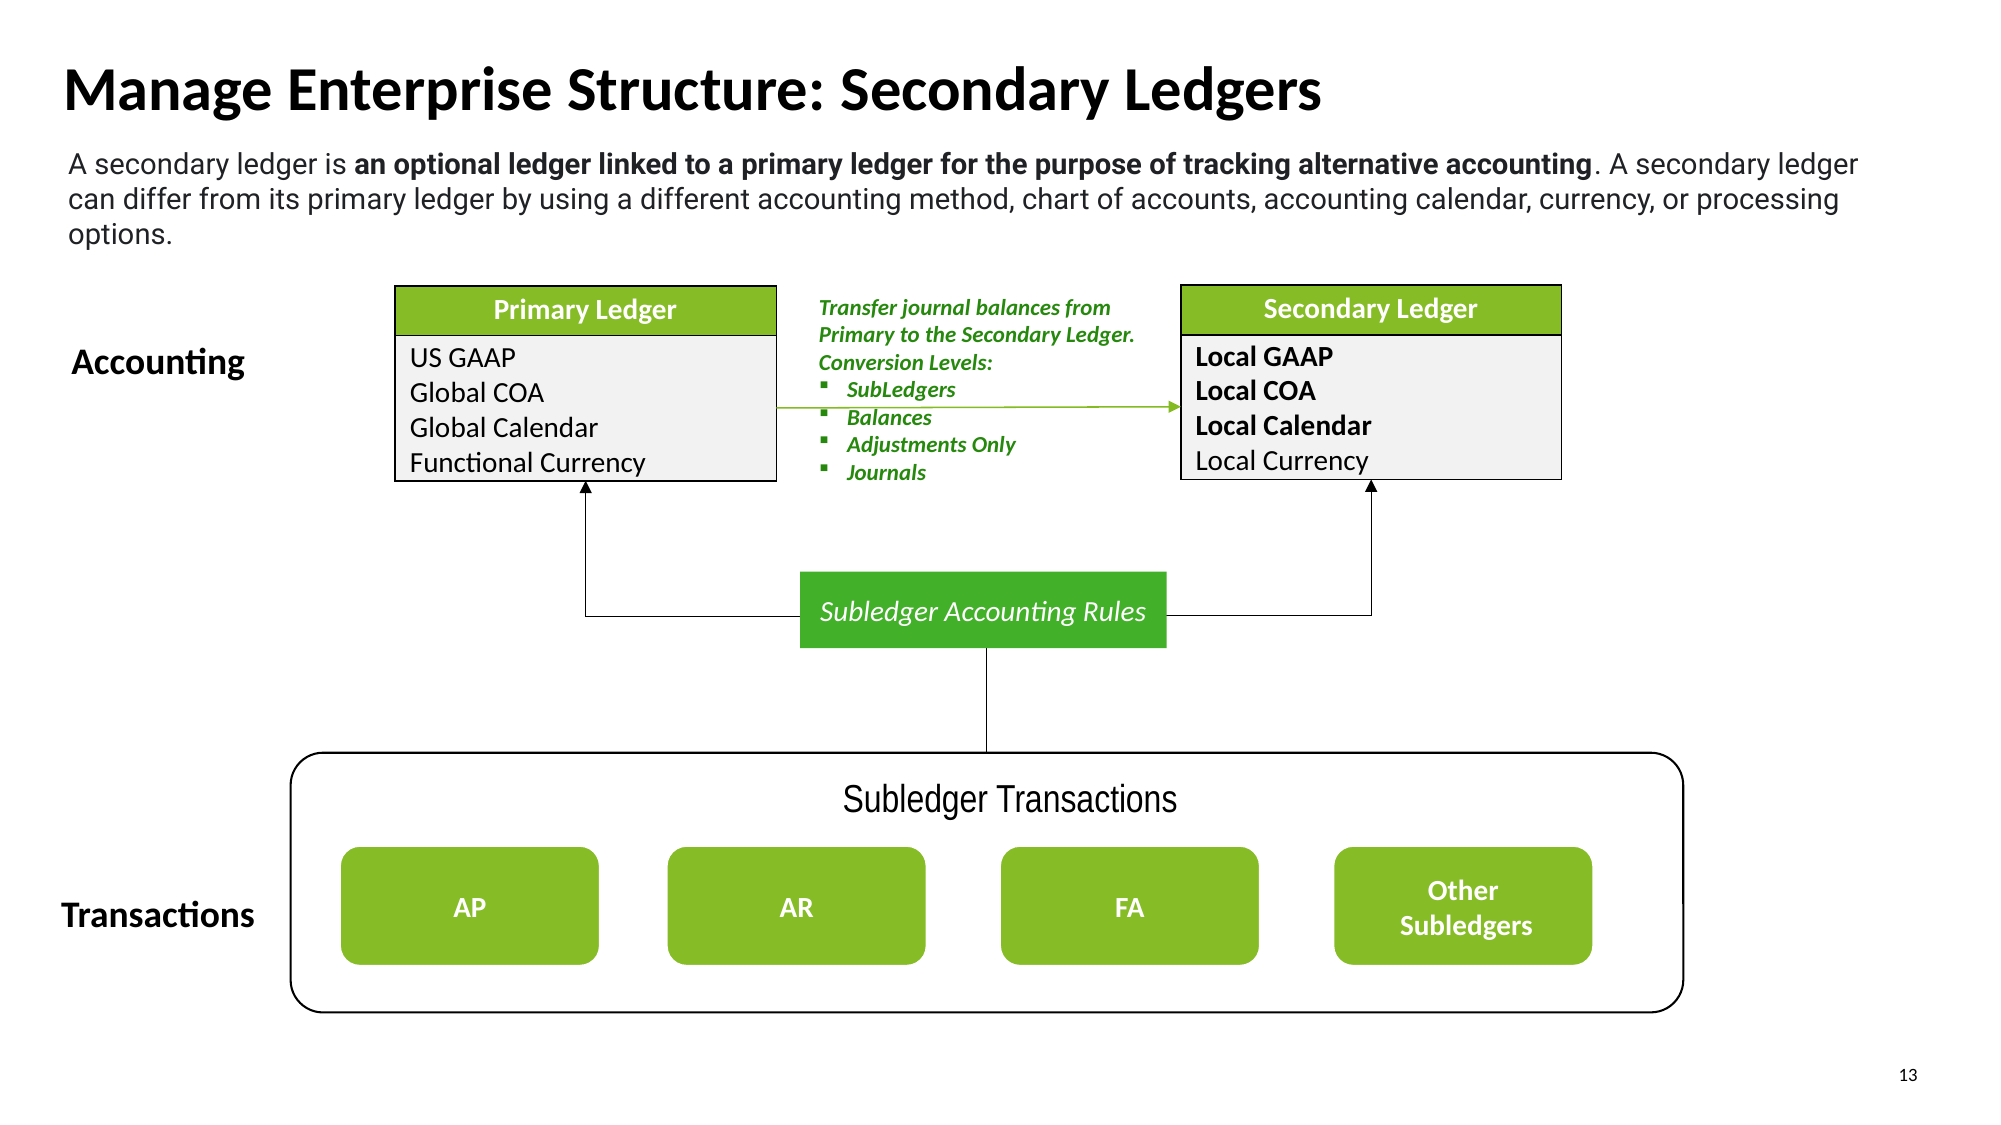

Manage Enterprise Structure: Secondary Ledgers
A secondary ledger is an optional ledger linked to a primary ledger for the purpose of tracking alternative accounting. A secondary ledger can differ from its primary ledger by using a different accounting method, chart of accounts, accounting calendar, currency, or processing options.
Transfer journal balances from Primary to the Secondary Ledger.
Conversion Levels:
SubLedgers
Balances
Adjustments Only
Journals
Secondary Ledger
Primary Ledger
Accounting
Local GAAP
Local COA
Local Calendar
Local Currency
US GAAP
Global COA
Global Calendar
Functional Currency
Subledger Accounting Rules

Subledger Transactions
AP
AR
FA
Other
 Subledgers
Transactions